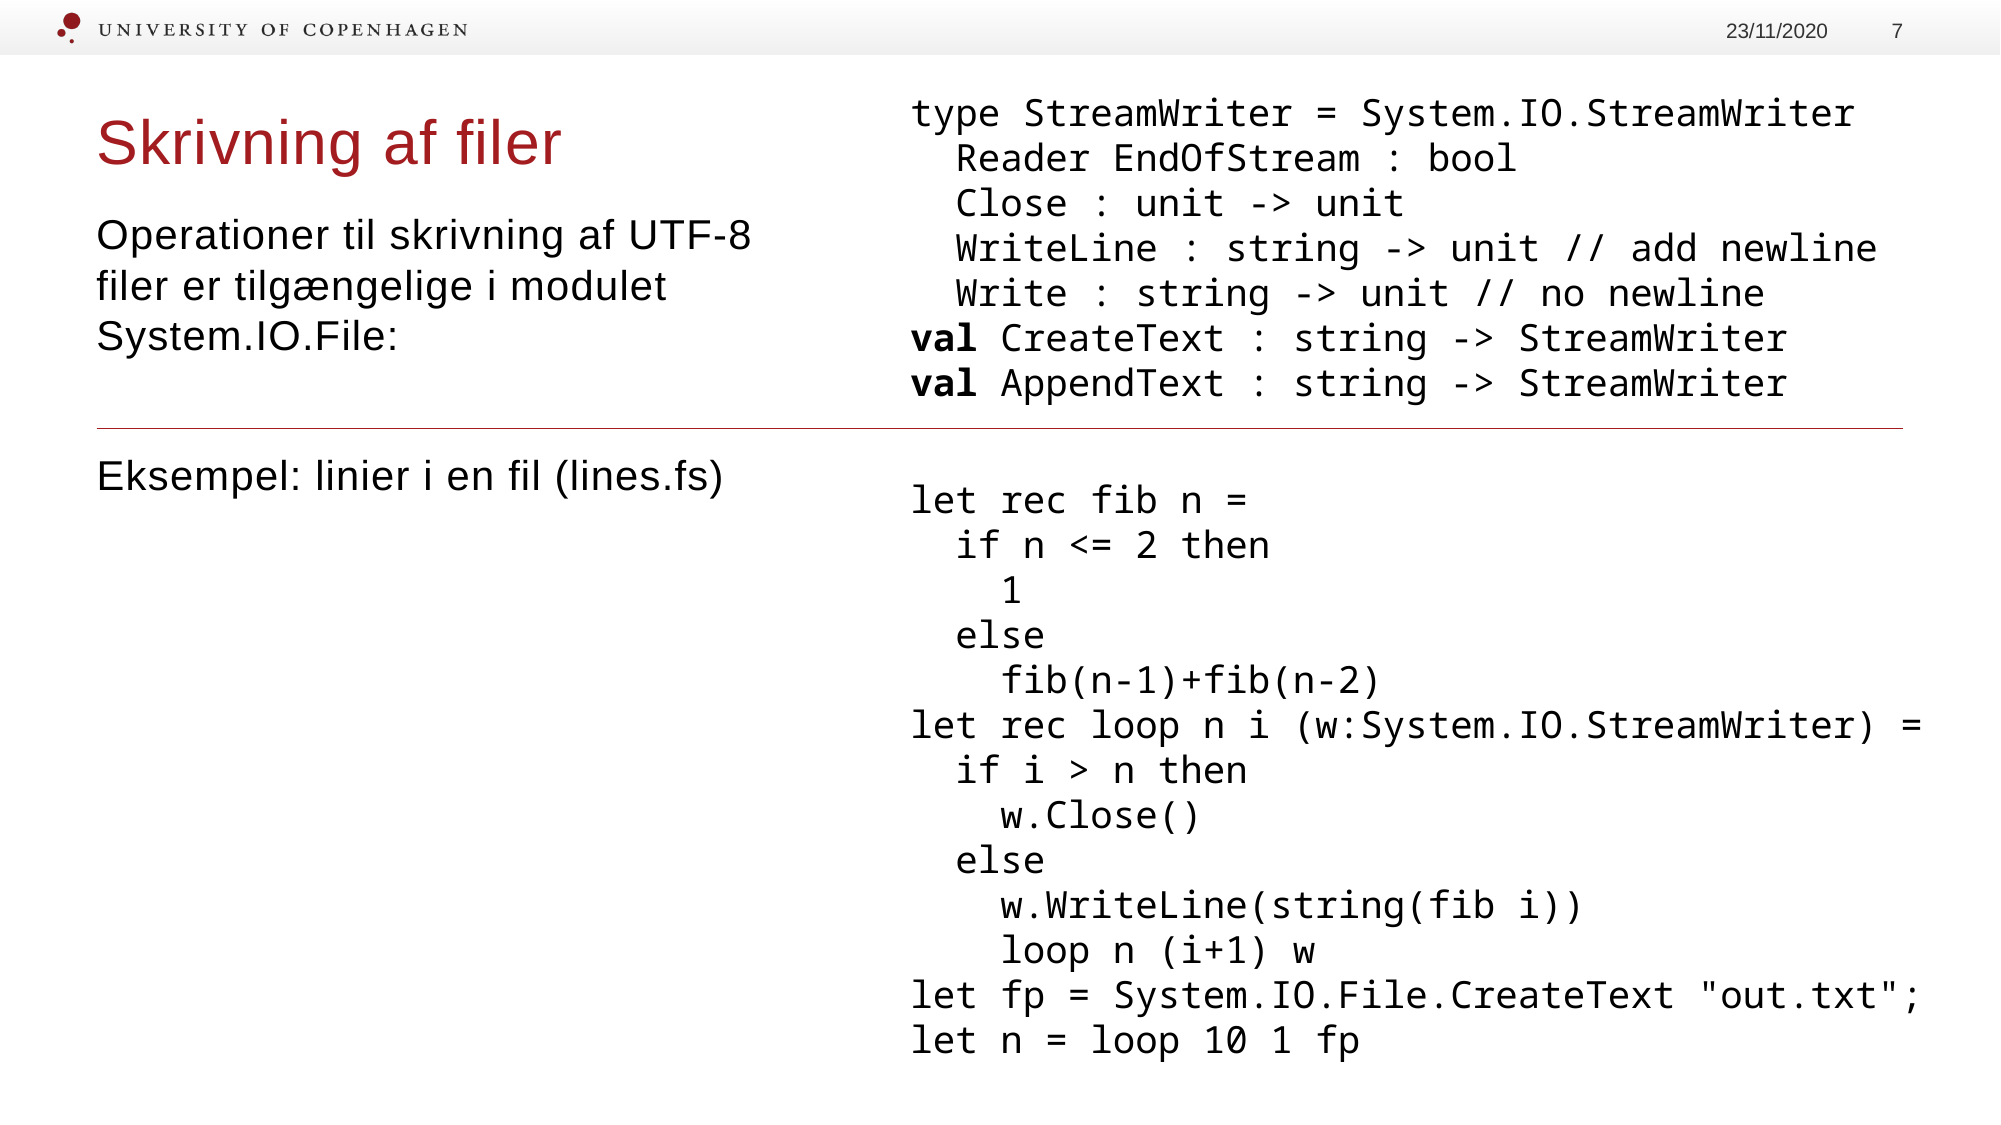

23/11/2020
7
type StreamWriter = System.IO.StreamWriter
  Reader EndOfStream : bool
  Close : unit -> unit
  WriteLine : string -> unit // add newline
  Write : string -> unit // no newline
val CreateText : string -> StreamWriter
val AppendText : string -> StreamWriter
# Skrivning af filer
Operationer til skrivning af UTF-8 filer er tilgængelige i modulet System.IO.File:
Eksempel: linier i en fil (lines.fs)
let rec fib n =
  if n <= 2 then
    1
  else
    fib(n-1)+fib(n-2)
let rec loop n i (w:System.IO.StreamWriter) =
  if i > n then
    w.Close()
  else
    w.WriteLine(string(fib i))
    loop n (i+1) w
let fp = System.IO.File.CreateText "out.txt";
let n = loop 10 1 fp